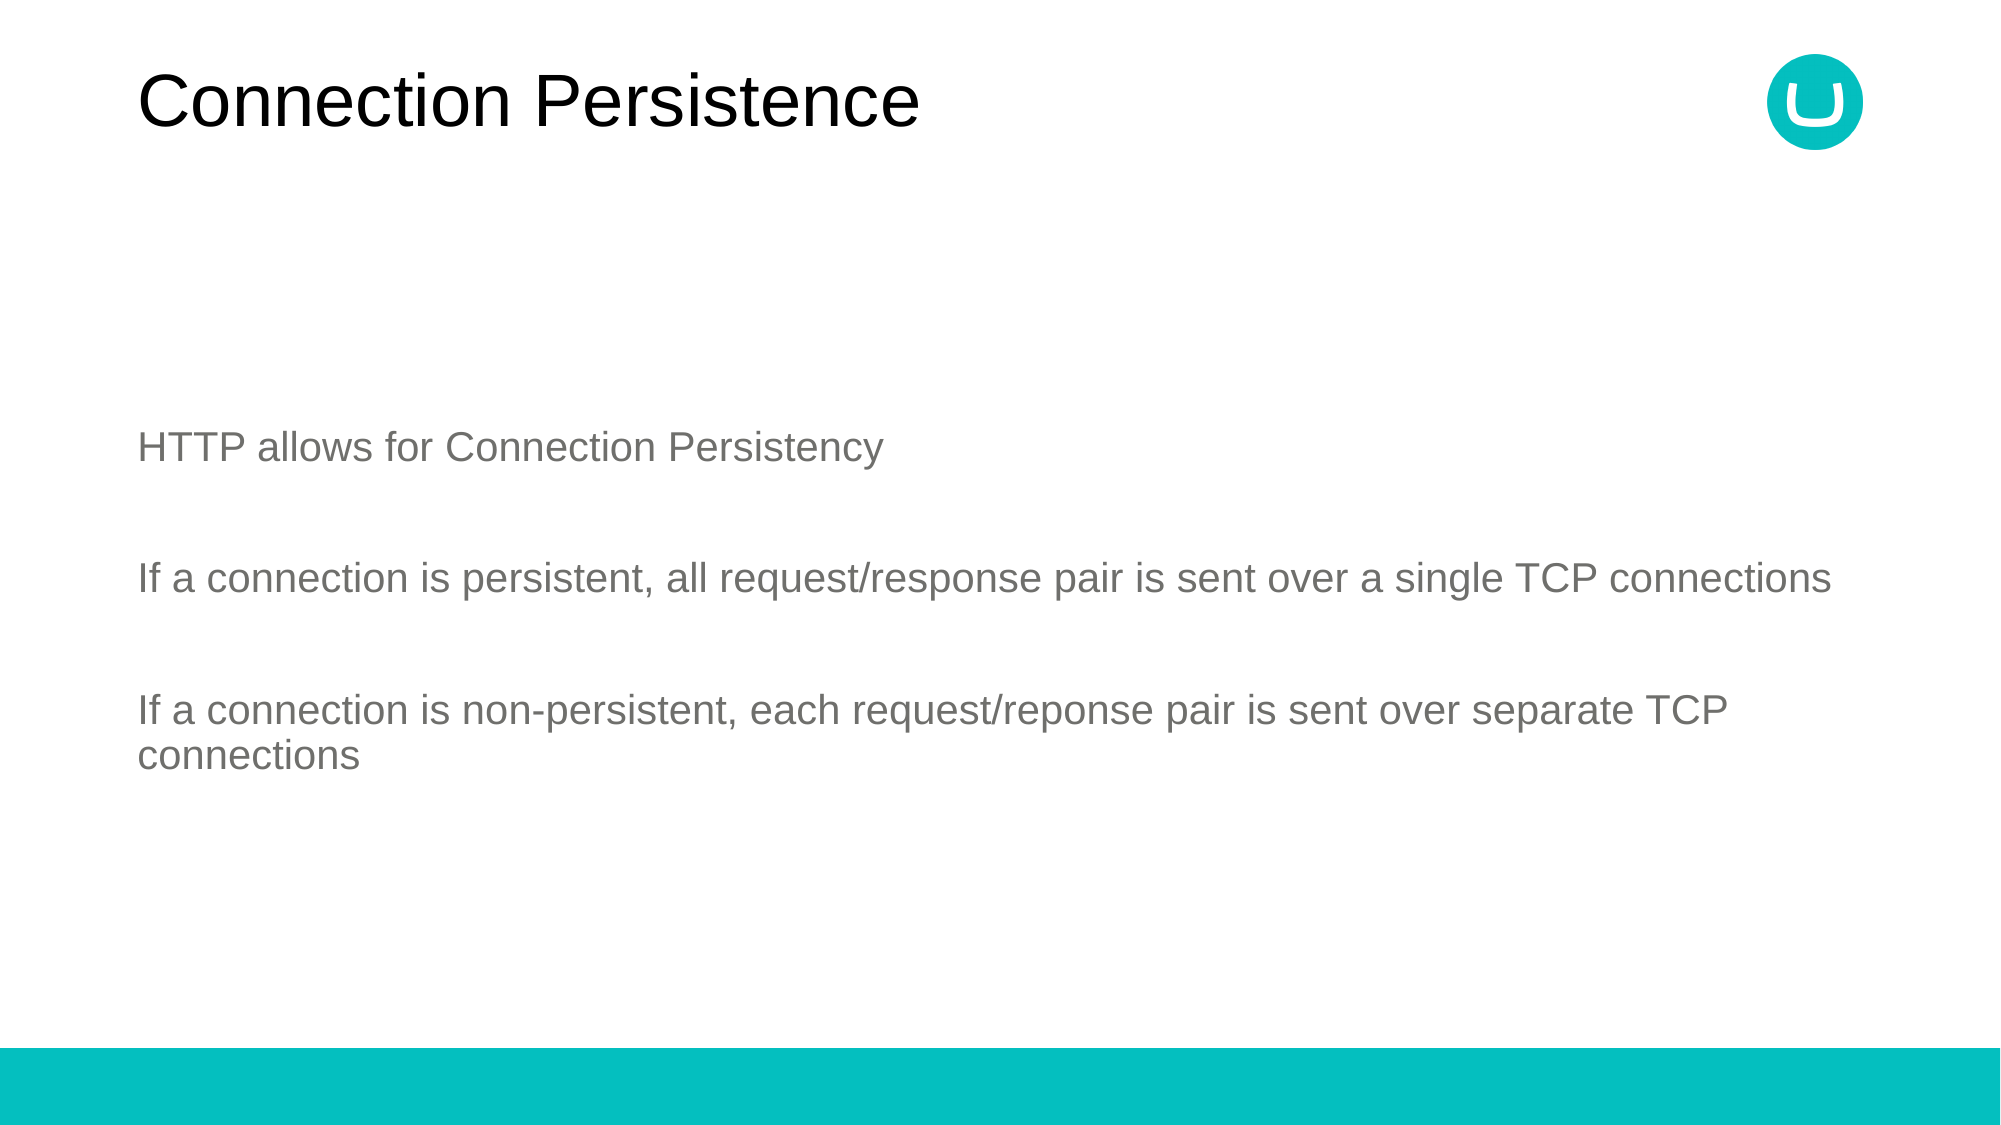

# Connection Persistence
HTTP allows for Connection Persistency

If a connection is persistent, all request/response pair is sent over a single TCP connections

If a connection is non-persistent, each request/reponse pair is sent over separate TCP connections